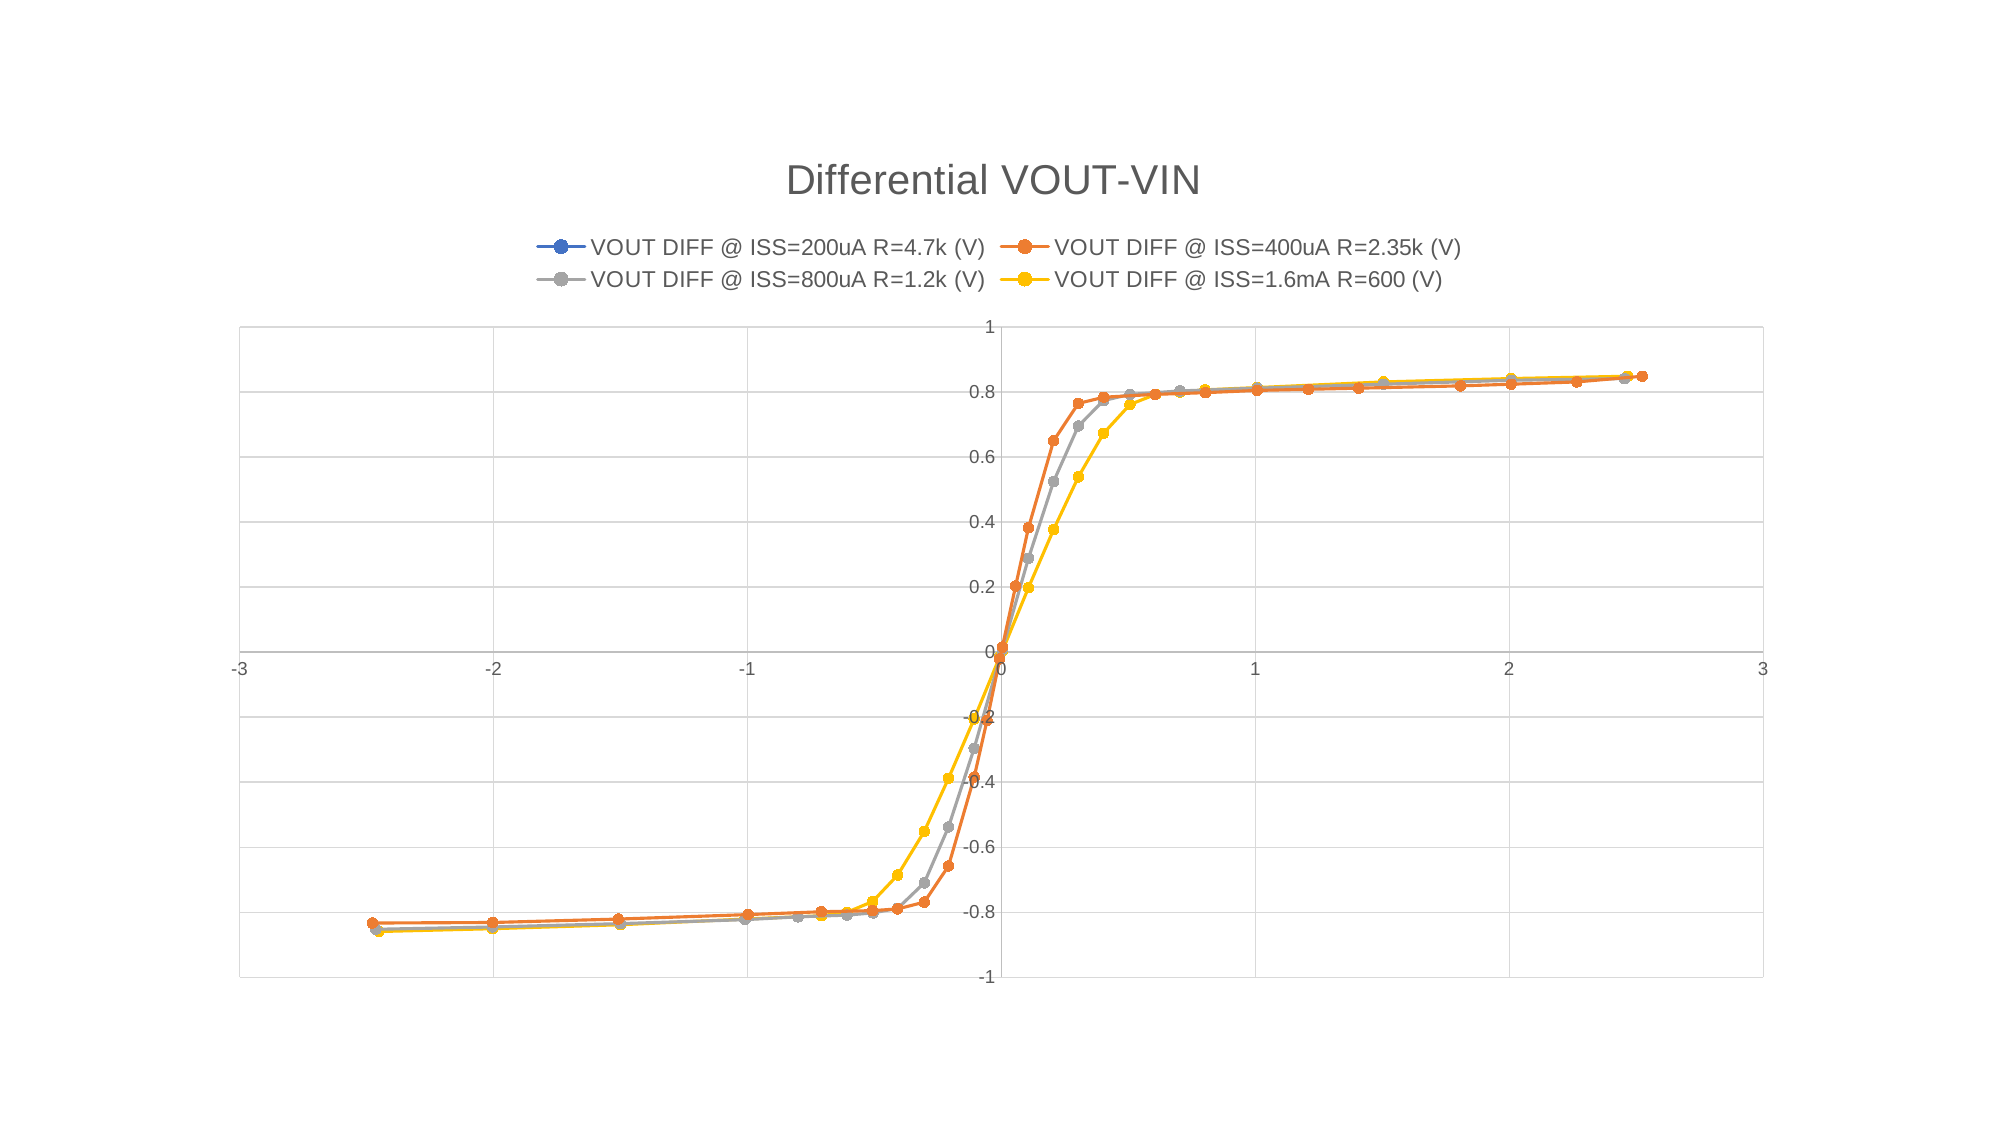

### Chart: Differential VOUT-VIN

| Category | VOUT DIFF @ ISS=200uA R=4.7k (V) | VOUT DIFF @ ISS=400uA R=2.35k (V) | VOUT DIFF @ ISS=800uA R=1.2k (V) | VOUT DIFF @ ISS=1.6mA R=600 (V) |
|---|---|---|---|---|